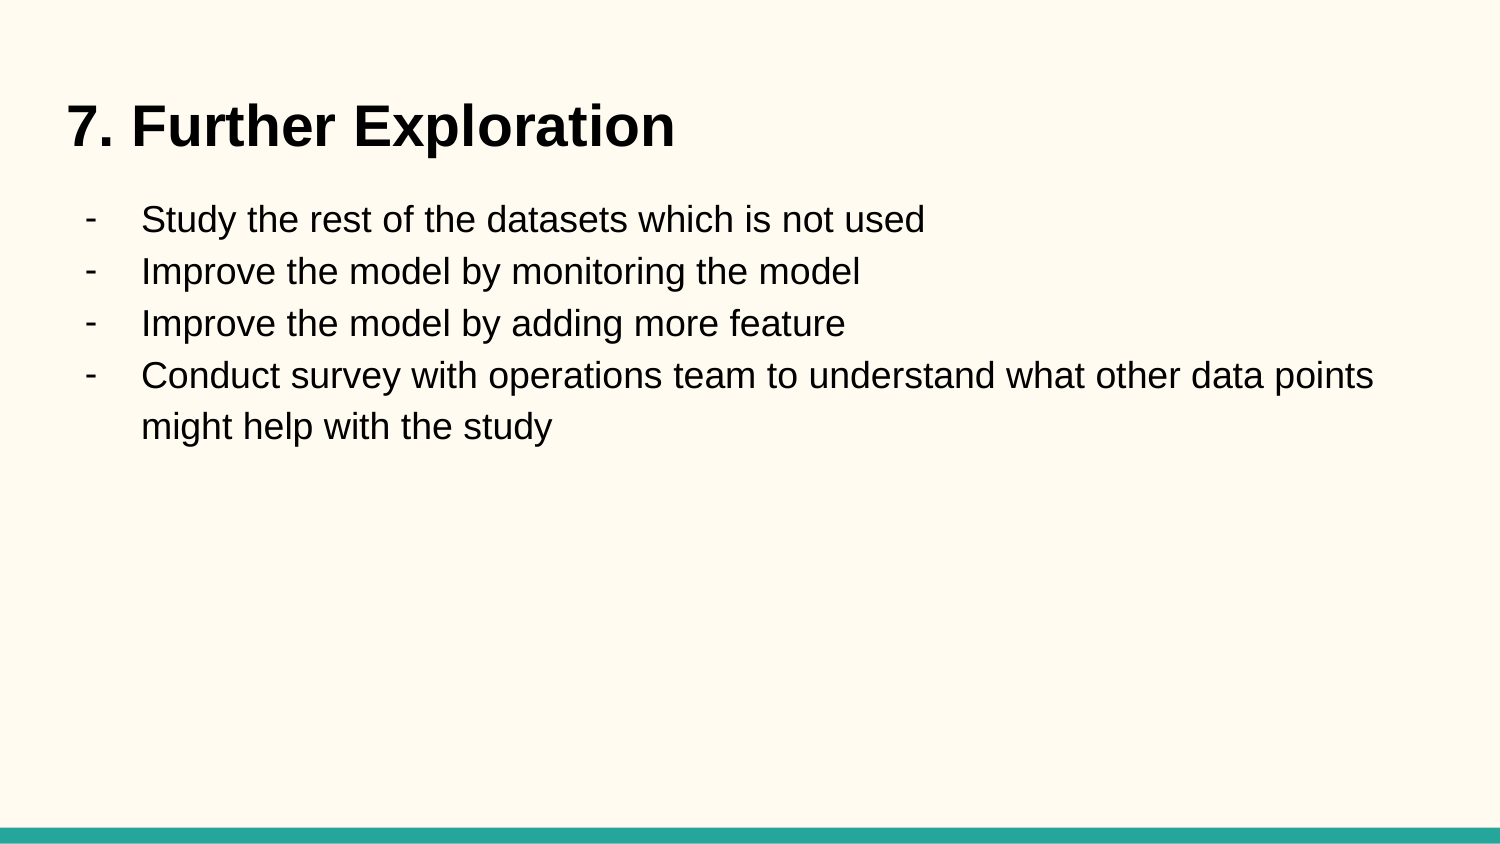

# 7. Further Exploration

Study the rest of the datasets which is not used
Improve the model by monitoring the model
Improve the model by adding more feature
Conduct survey with operations team to understand what other data points might help with the study